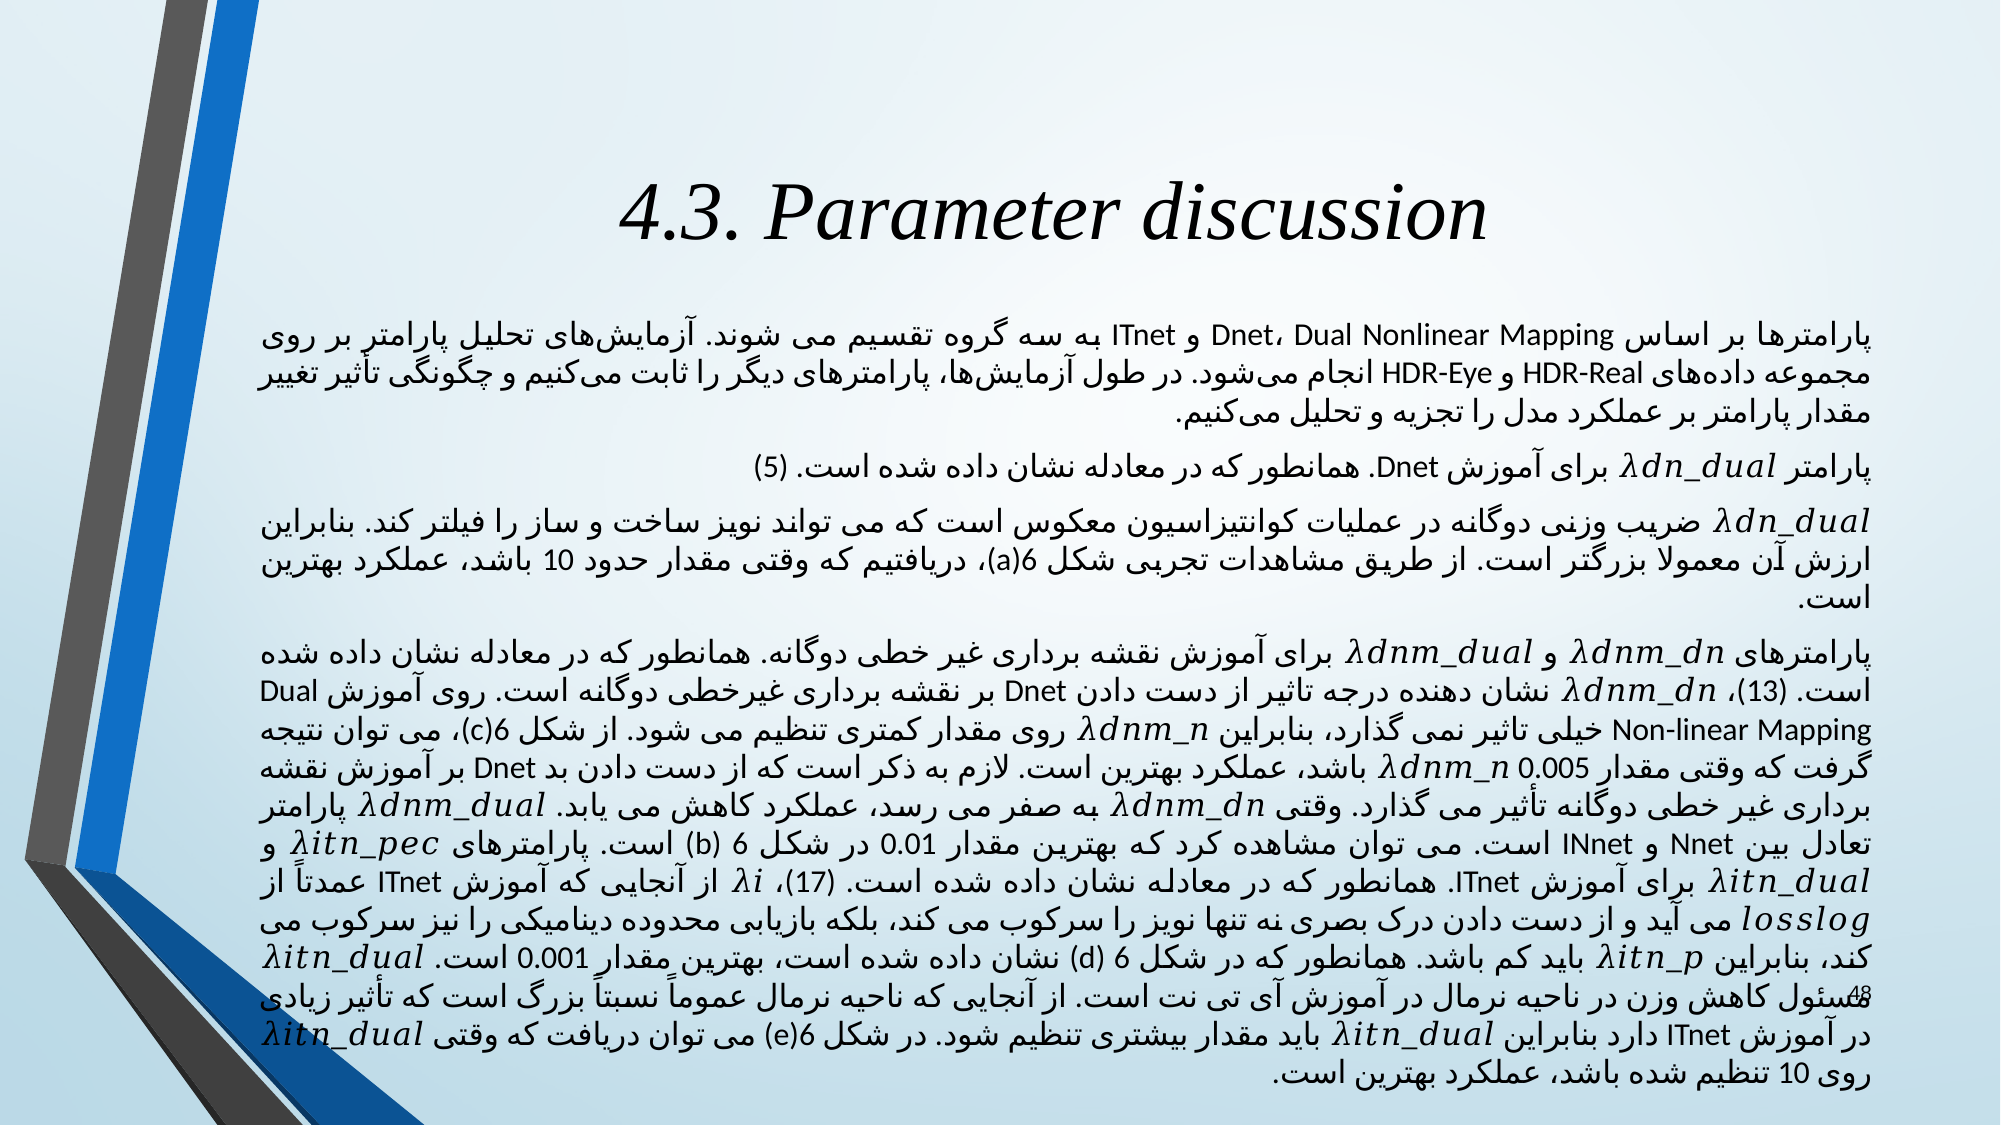

# 4.3. Parameter discussion
پارامترها بر اساس Dnet، Dual Nonlinear Mapping و ITnet به سه گروه تقسیم می شوند. آزمایش‌های تحلیل پارامتر بر روی مجموعه داده‌های HDR-Real و HDR-Eye انجام می‌شود. در طول آزمایش‌ها، پارامترهای دیگر را ثابت می‌کنیم و چگونگی تأثیر تغییر مقدار پارامتر بر عملکرد مدل را تجزیه و تحلیل می‌کنیم.
پارامتر 𝜆𝑑𝑛_𝑑𝑢𝑎𝑙 برای آموزش Dnet. همانطور که در معادله نشان داده شده است. (5)
𝜆𝑑𝑛_𝑑𝑢𝑎𝑙 ضریب وزنی دوگانه در عملیات کوانتیزاسیون معکوس است که می تواند نویز ساخت و ساز را فیلتر کند. بنابراین ارزش آن معمولا بزرگتر است. از طریق مشاهدات تجربی شکل 6(a)، دریافتیم که وقتی مقدار حدود 10 باشد، عملکرد بهترین است.
پارامترهای 𝜆𝑑𝑛𝑚_𝑑𝑛 و 𝜆𝑑𝑛𝑚_𝑑𝑢𝑎𝑙 برای آموزش نقشه برداری غیر خطی دوگانه. همانطور که در معادله نشان داده شده است. (13)، 𝜆𝑑𝑛𝑚_𝑑𝑛 نشان دهنده درجه تاثیر از دست دادن Dnet بر نقشه برداری غیرخطی دوگانه است. روی آموزش Dual Non-linear Mapping خیلی تاثیر نمی گذارد، بنابراین 𝜆𝑑𝑛𝑚_𝑛 روی مقدار کمتری تنظیم می شود. از شکل 6(c)، می توان نتیجه گرفت که وقتی مقدار 𝜆𝑑𝑛𝑚_𝑛 0.005 باشد، عملکرد بهترین است. لازم به ذکر است که از دست دادن بد Dnet بر آموزش نقشه برداری غیر خطی دوگانه تأثیر می گذارد. وقتی 𝜆𝑑𝑛𝑚_𝑑𝑛 به صفر می رسد، عملکرد کاهش می یابد. 𝜆𝑑𝑛𝑚_𝑑𝑢𝑎𝑙 پارامتر تعادل بین Nnet و INnet است. می توان مشاهده کرد که بهترین مقدار 0.01 در شکل 6 (b) است. پارامترهای 𝜆𝑖𝑡𝑛_𝑝𝑒𝑐 و 𝜆𝑖𝑡𝑛_𝑑𝑢𝑎𝑙 برای آموزش ITnet. همانطور که در معادله نشان داده شده است. (17)، 𝜆𝑖 از آنجایی که آموزش ITnet عمدتاً از 𝑙𝑜𝑠𝑠𝑙𝑜𝑔 می آید و از دست دادن درک بصری نه تنها نویز را سرکوب می کند، بلکه بازیابی محدوده دینامیکی را نیز سرکوب می کند، بنابراین 𝜆𝑖𝑡𝑛_𝑝 باید کم باشد. همانطور که در شکل 6 (d) نشان داده شده است، بهترین مقدار 0.001 است. 𝜆𝑖𝑡𝑛_𝑑𝑢𝑎𝑙 مسئول کاهش وزن در ناحیه نرمال در آموزش آی تی نت است. از آنجایی که ناحیه نرمال عموماً نسبتاً بزرگ است که تأثیر زیادی در آموزش ITnet دارد بنابراین 𝜆𝑖𝑡𝑛_𝑑𝑢𝑎𝑙 باید مقدار بیشتری تنظیم شود. در شکل 6(e) می توان دریافت که وقتی 𝜆𝑖𝑡𝑛_𝑑𝑢𝑎𝑙 روی 10 تنظیم شده باشد، عملکرد بهترین است.

48